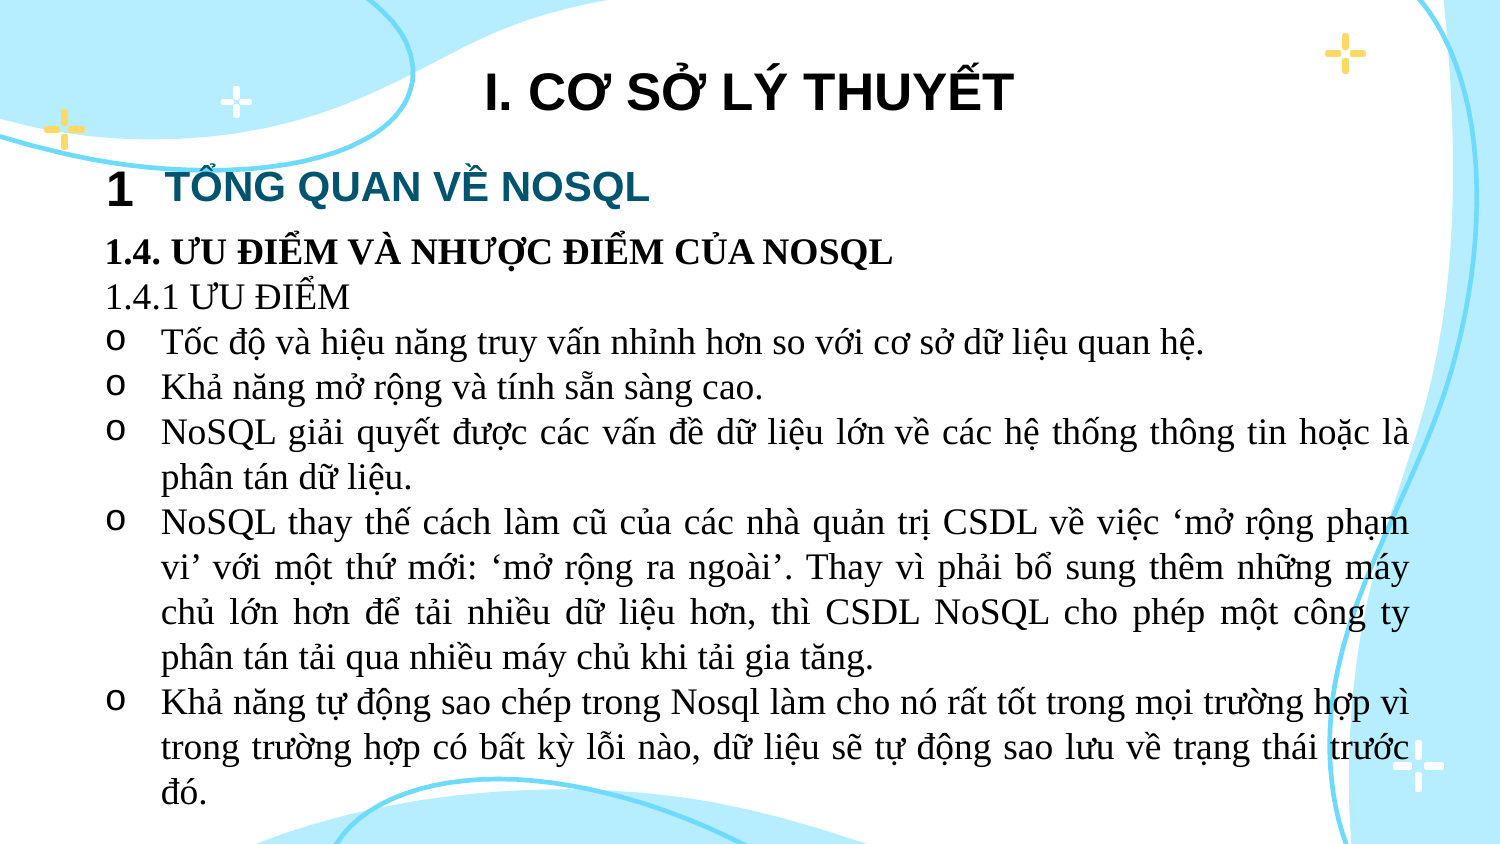

I. CƠ SỞ LÝ THUYẾT

TỔNG QUAN VỀ NOSQL
# 1
1.4. ƯU ĐIỂM VÀ NHƯỢC ĐIỂM CỦA NOSQL
1.4.1 ƯU ĐIỂM
Tốc độ và hiệu năng truy vấn nhỉnh hơn so với cơ sở dữ liệu quan hệ.
Khả năng mở rộng và tính sẵn sàng cao.
NoSQL giải quyết được các vấn đề dữ liệu lớn về các hệ thống thông tin hoặc là phân tán dữ liệu.
NoSQL thay thế cách làm cũ của các nhà quản trị CSDL về việc ‘mở rộng phạm vi’ với một thứ mới: ‘mở rộng ra ngoài’. Thay vì phải bổ sung thêm những máy chủ lớn hơn để tải nhiều dữ liệu hơn, thì CSDL NoSQL cho phép một công ty phân tán tải qua nhiều máy chủ khi tải gia tăng.
Khả năng tự động sao chép trong Nosql làm cho nó rất tốt trong mọi trường hợp vì trong trường hợp có bất kỳ lỗi nào, dữ liệu sẽ tự động sao lưu về trạng thái trước đó.